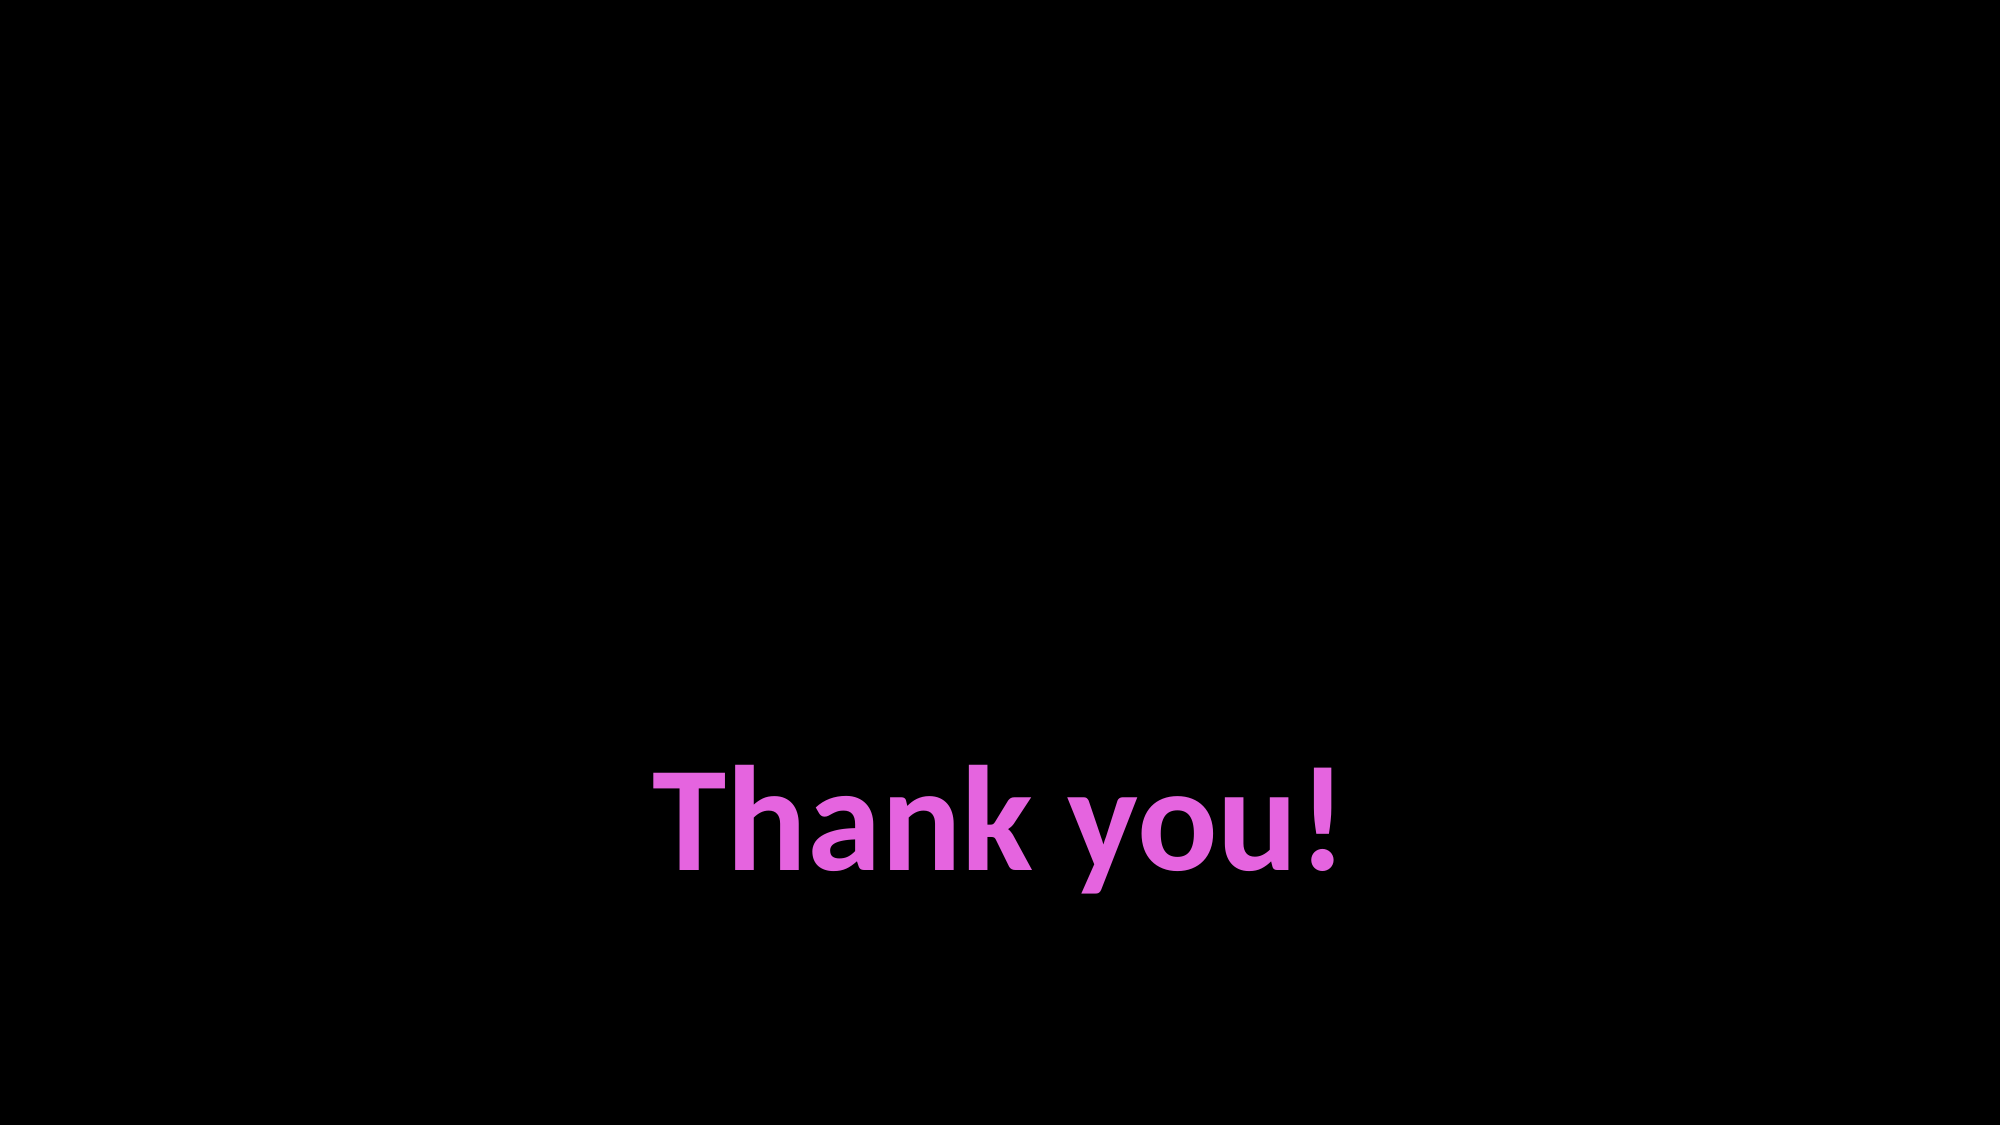

These are all of what
 I want to talk about.
Thank you!